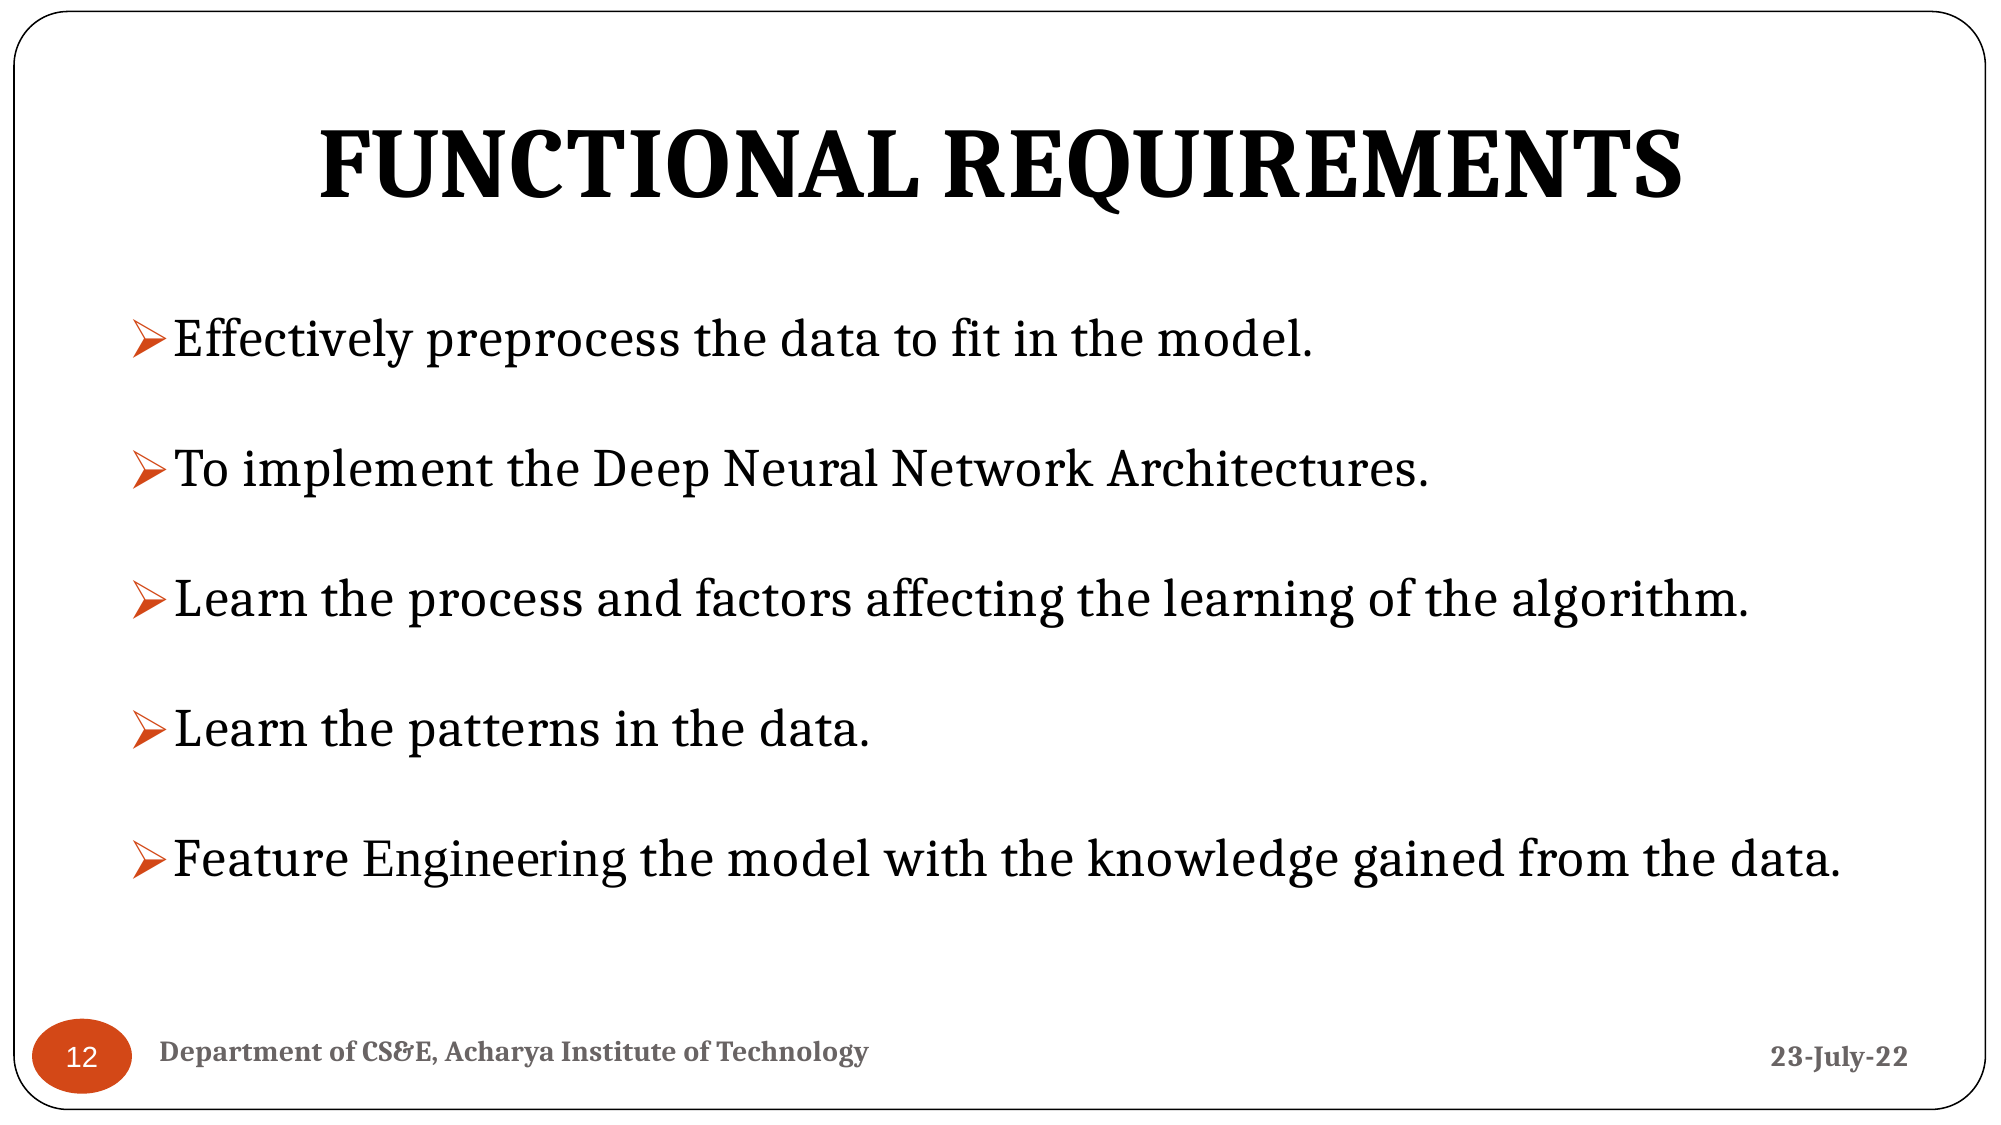

# FUNCTIONAL REQUIREMENTS

Effectively preprocess the data to fit in the model.

To implement the Deep Neural Network Architectures.

Learn the process and factors affecting the learning of the algorithm.

Learn the patterns in the data.

Feature Engineering the model with the knowledge gained from the data.
Department of CS&E, Acharya Institute of Technology
23-July-22
12